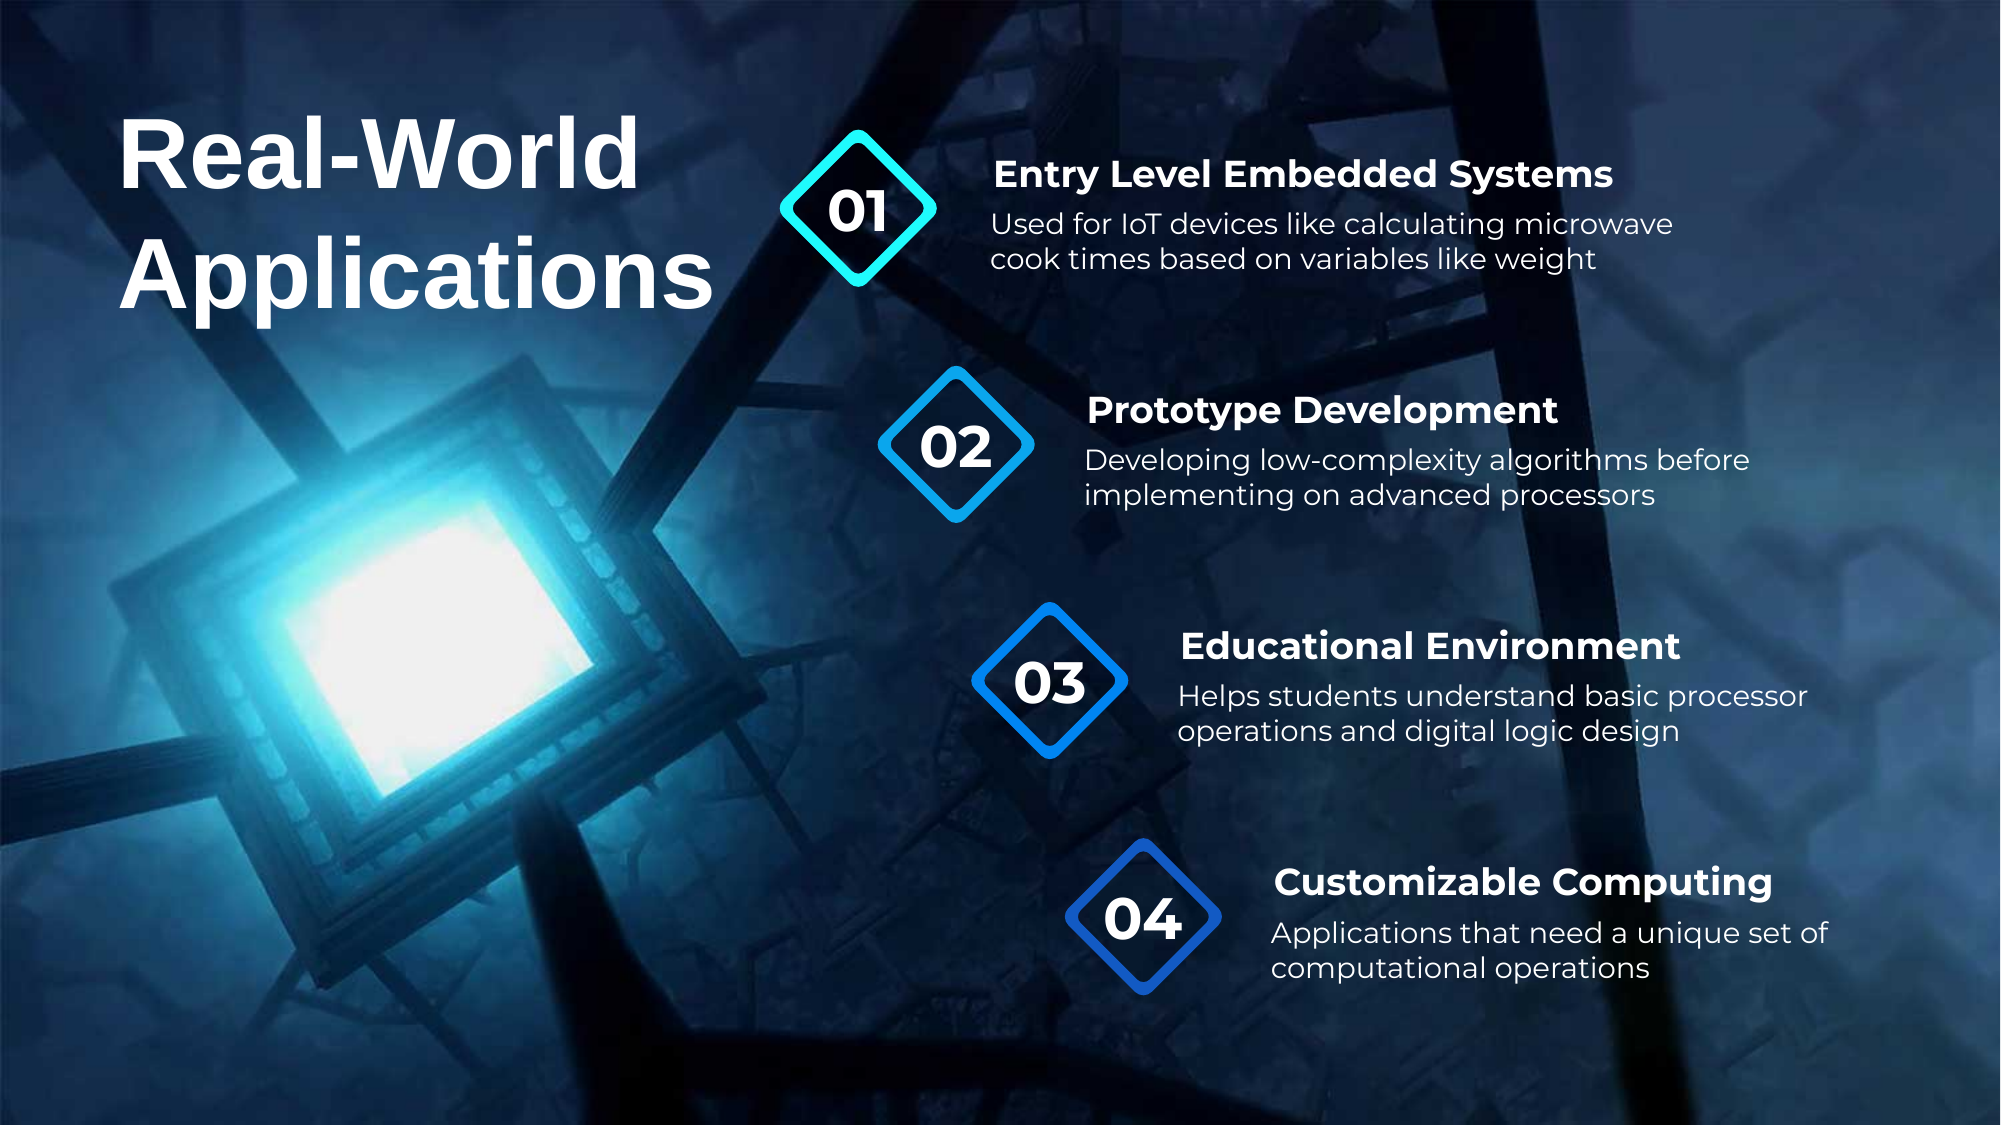

Real-World Applications

Entry Level Embedded Systems
Used for IoT devices like calculating microwave cook times based on variables like weight
01

Prototype Development
Developing low-complexity algorithms before
implementing on advanced processors
02

Educational Environment
Helps students understand basic processor
operations and digital logic design
03

Customizable Computing
Applications that need a unique set of
computational operations
04